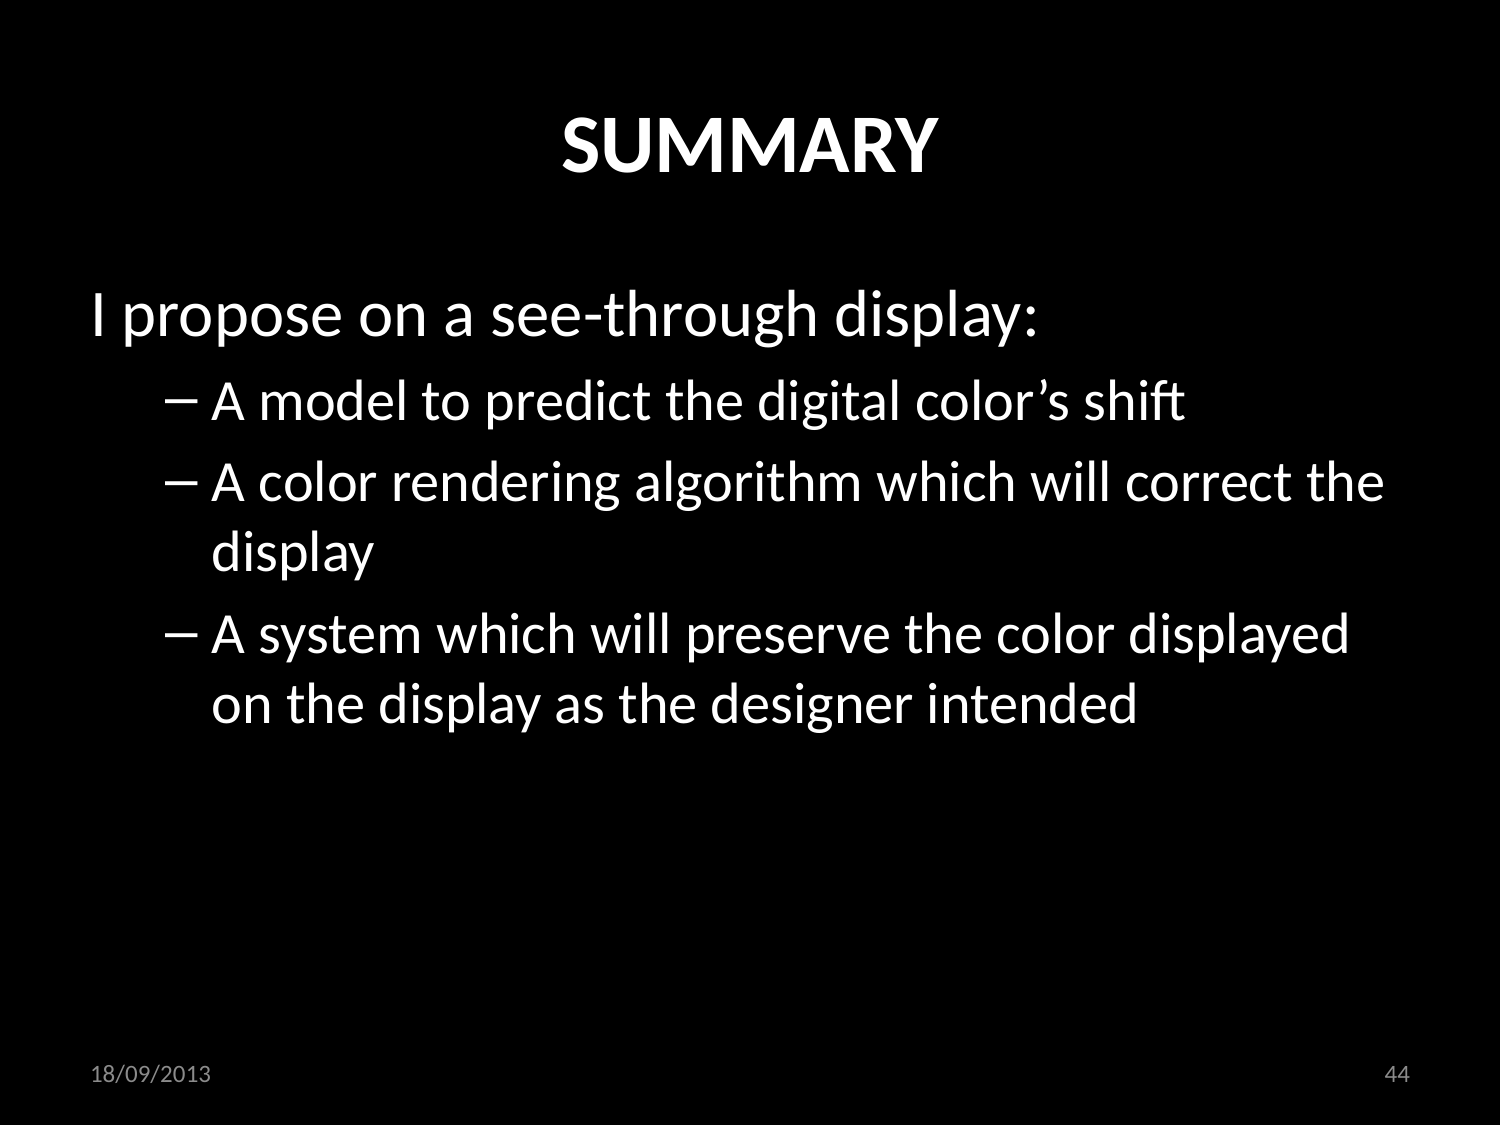

# Summary
I propose on a see-through display:
A model to predict the digital color’s shift
A color rendering algorithm which will correct the display
A system which will preserve the color displayed on the display as the designer intended
18/09/2013
44